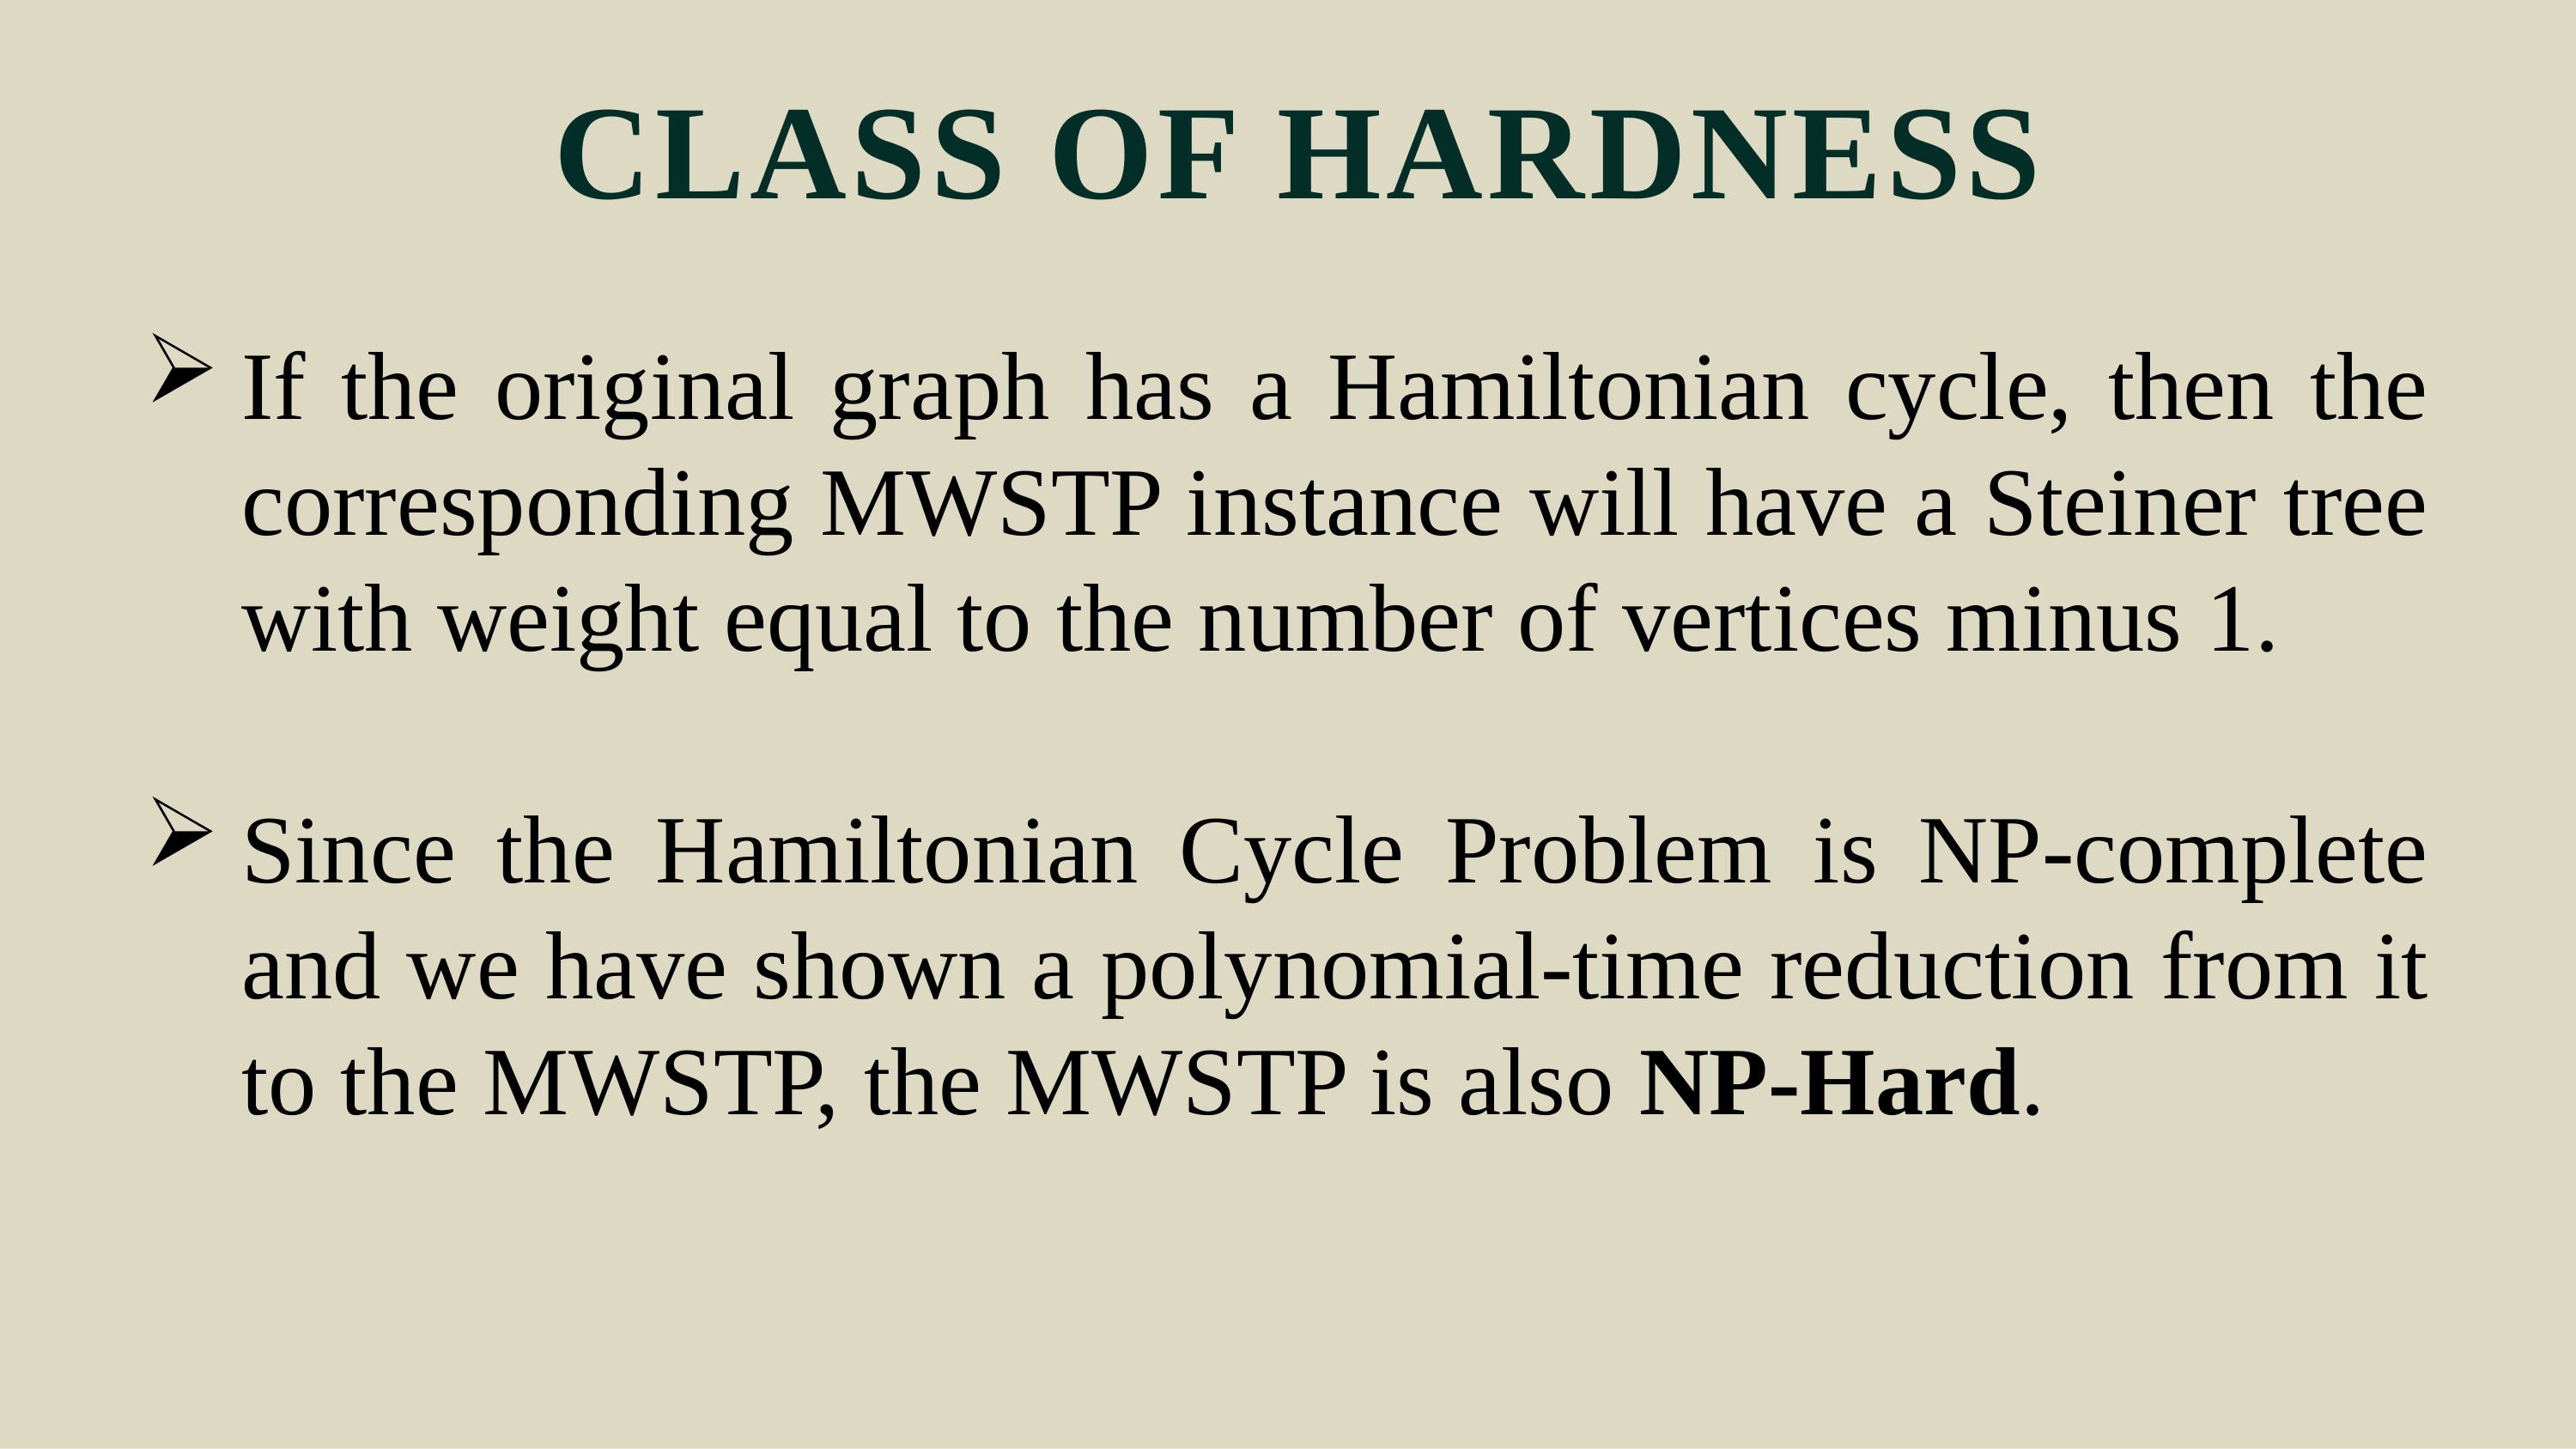

CLASS OF HARDNESS
If the original graph has a Hamiltonian cycle, then the corresponding MWSTP instance will have a Steiner tree with weight equal to the number of vertices minus 1.

Since the Hamiltonian Cycle Problem is NP-complete and we have shown a polynomial-time reduction from it to the MWSTP, the MWSTP is also NP-Hard.